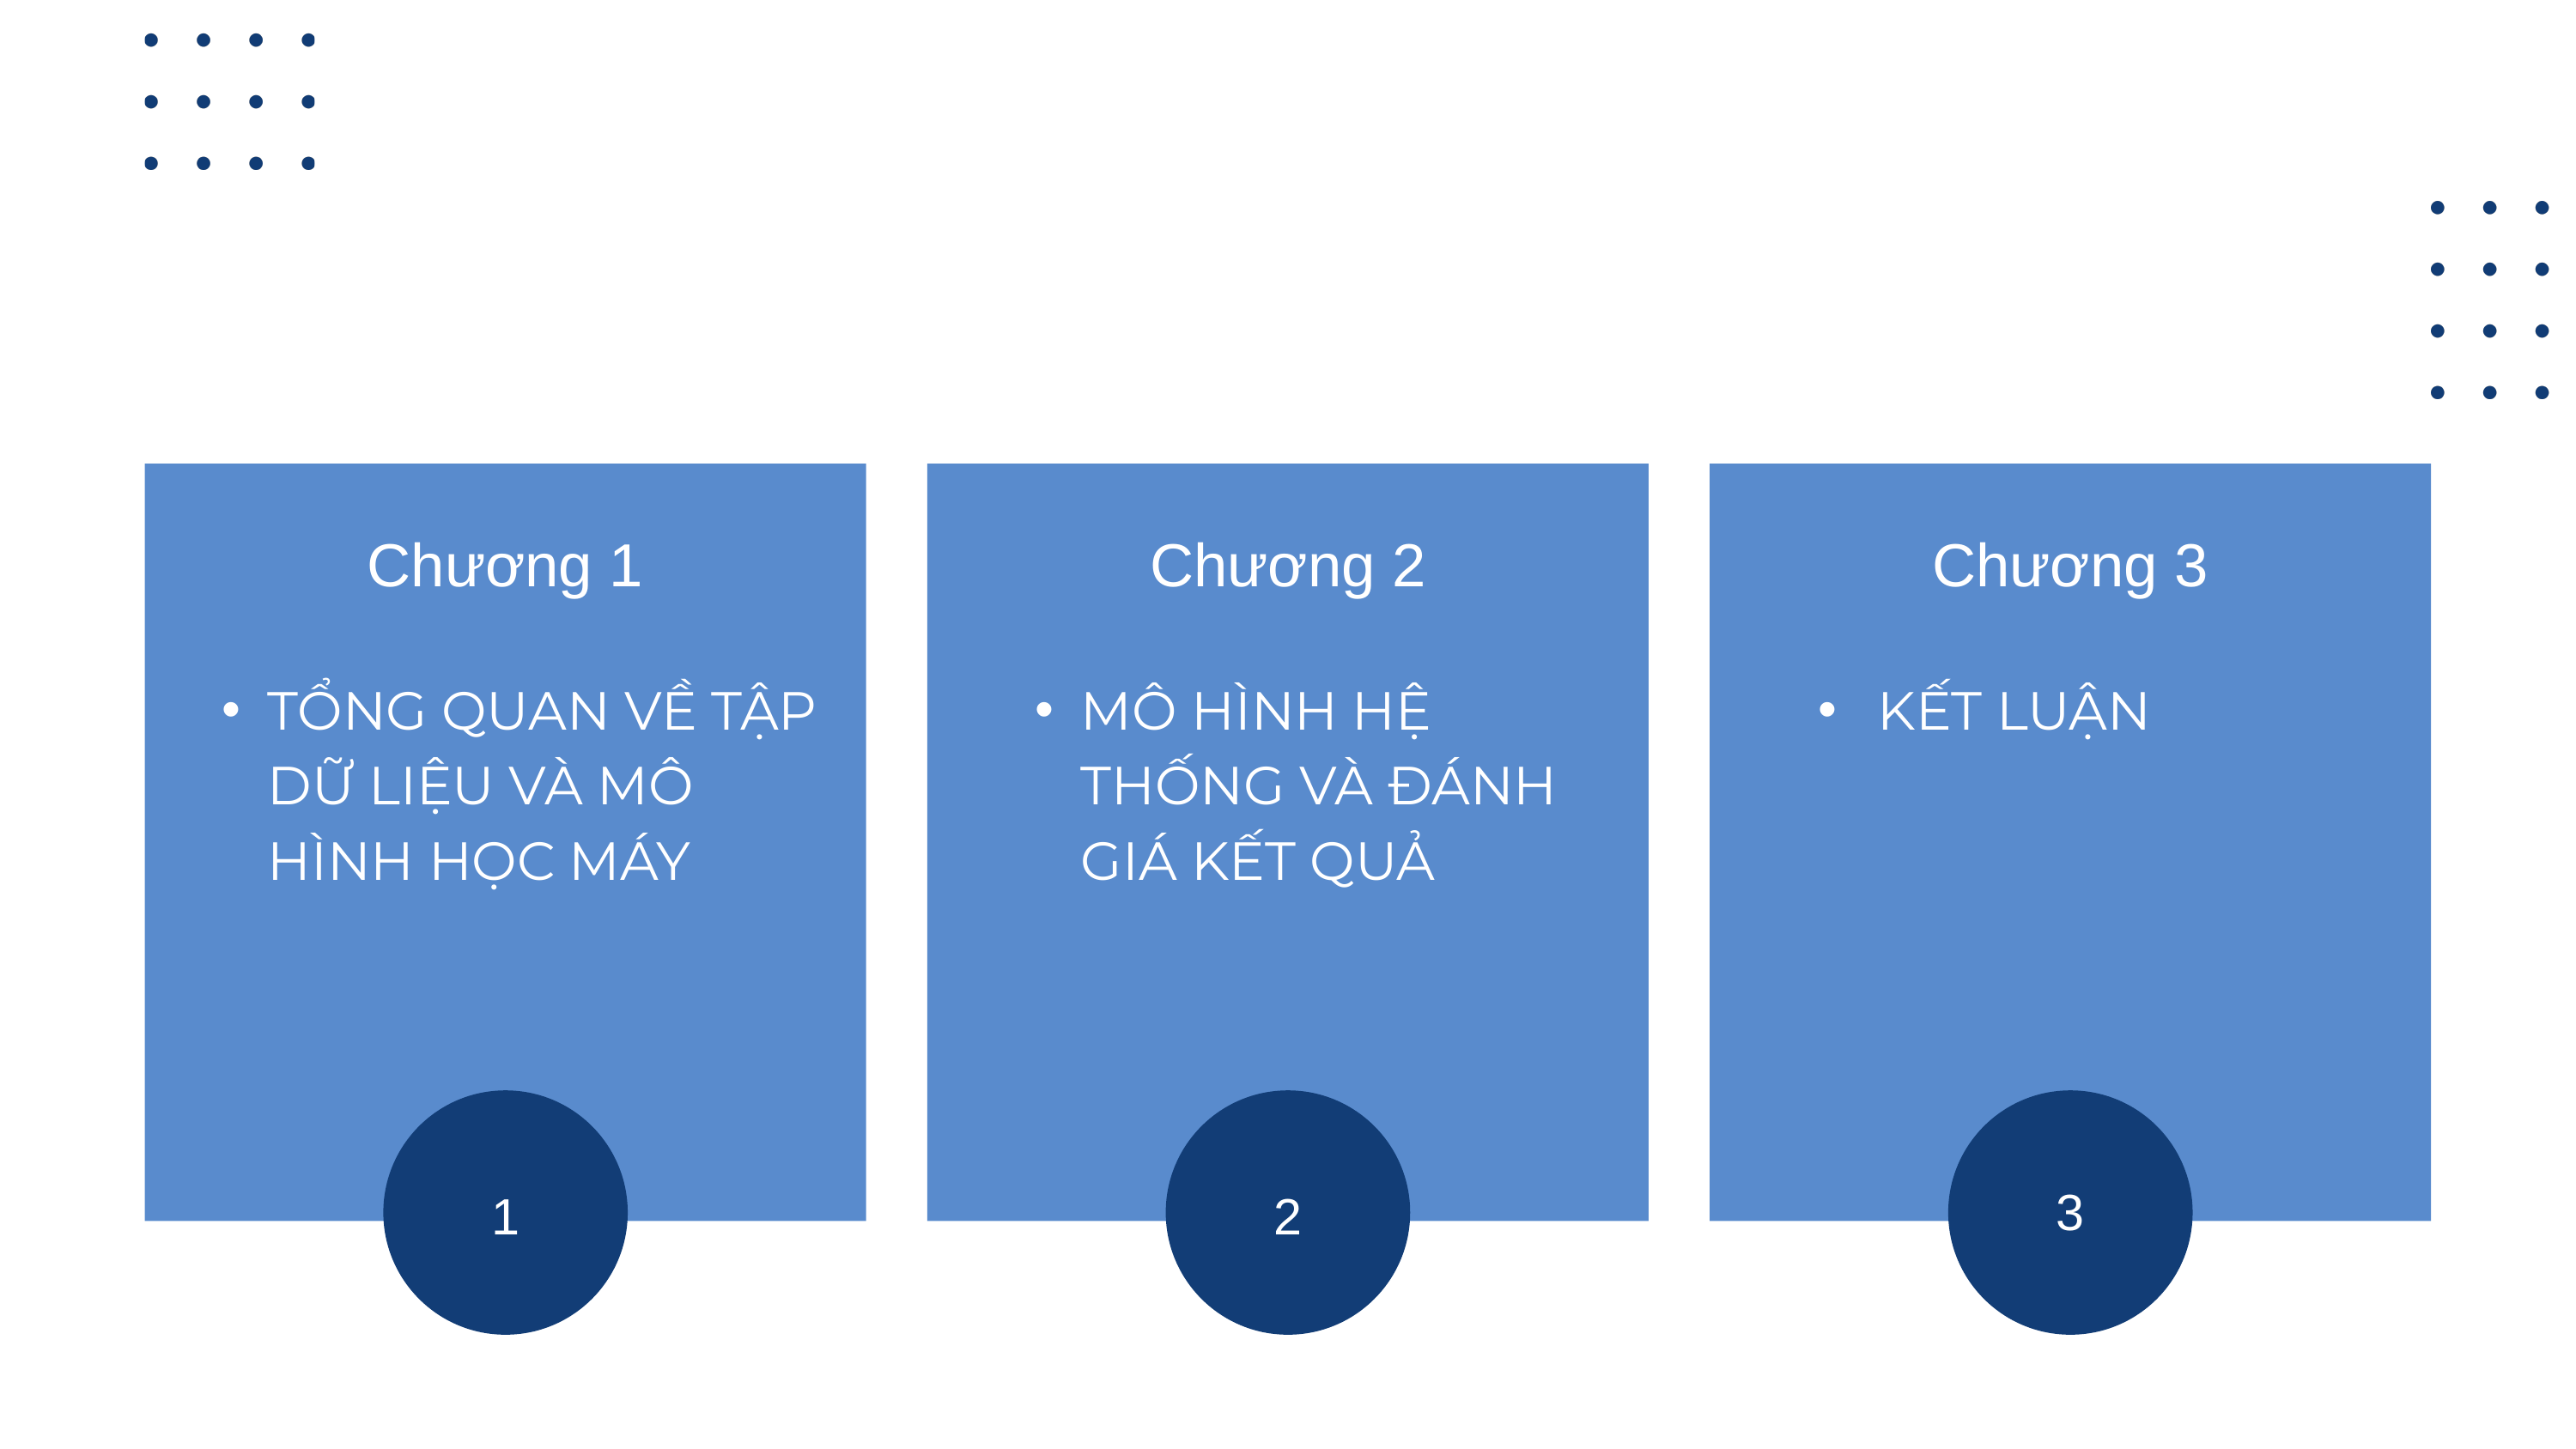

Chương 1
Chương 2
Chương 3
TỔNG QUAN VỀ TẬP DỮ LIỆU VÀ MÔ HÌNH HỌC MÁY
MÔ HÌNH HỆ THỐNG VÀ ĐÁNH GIÁ KẾT QUẢ
 KẾT LUẬN

$42.00
3
1
2
$42.00